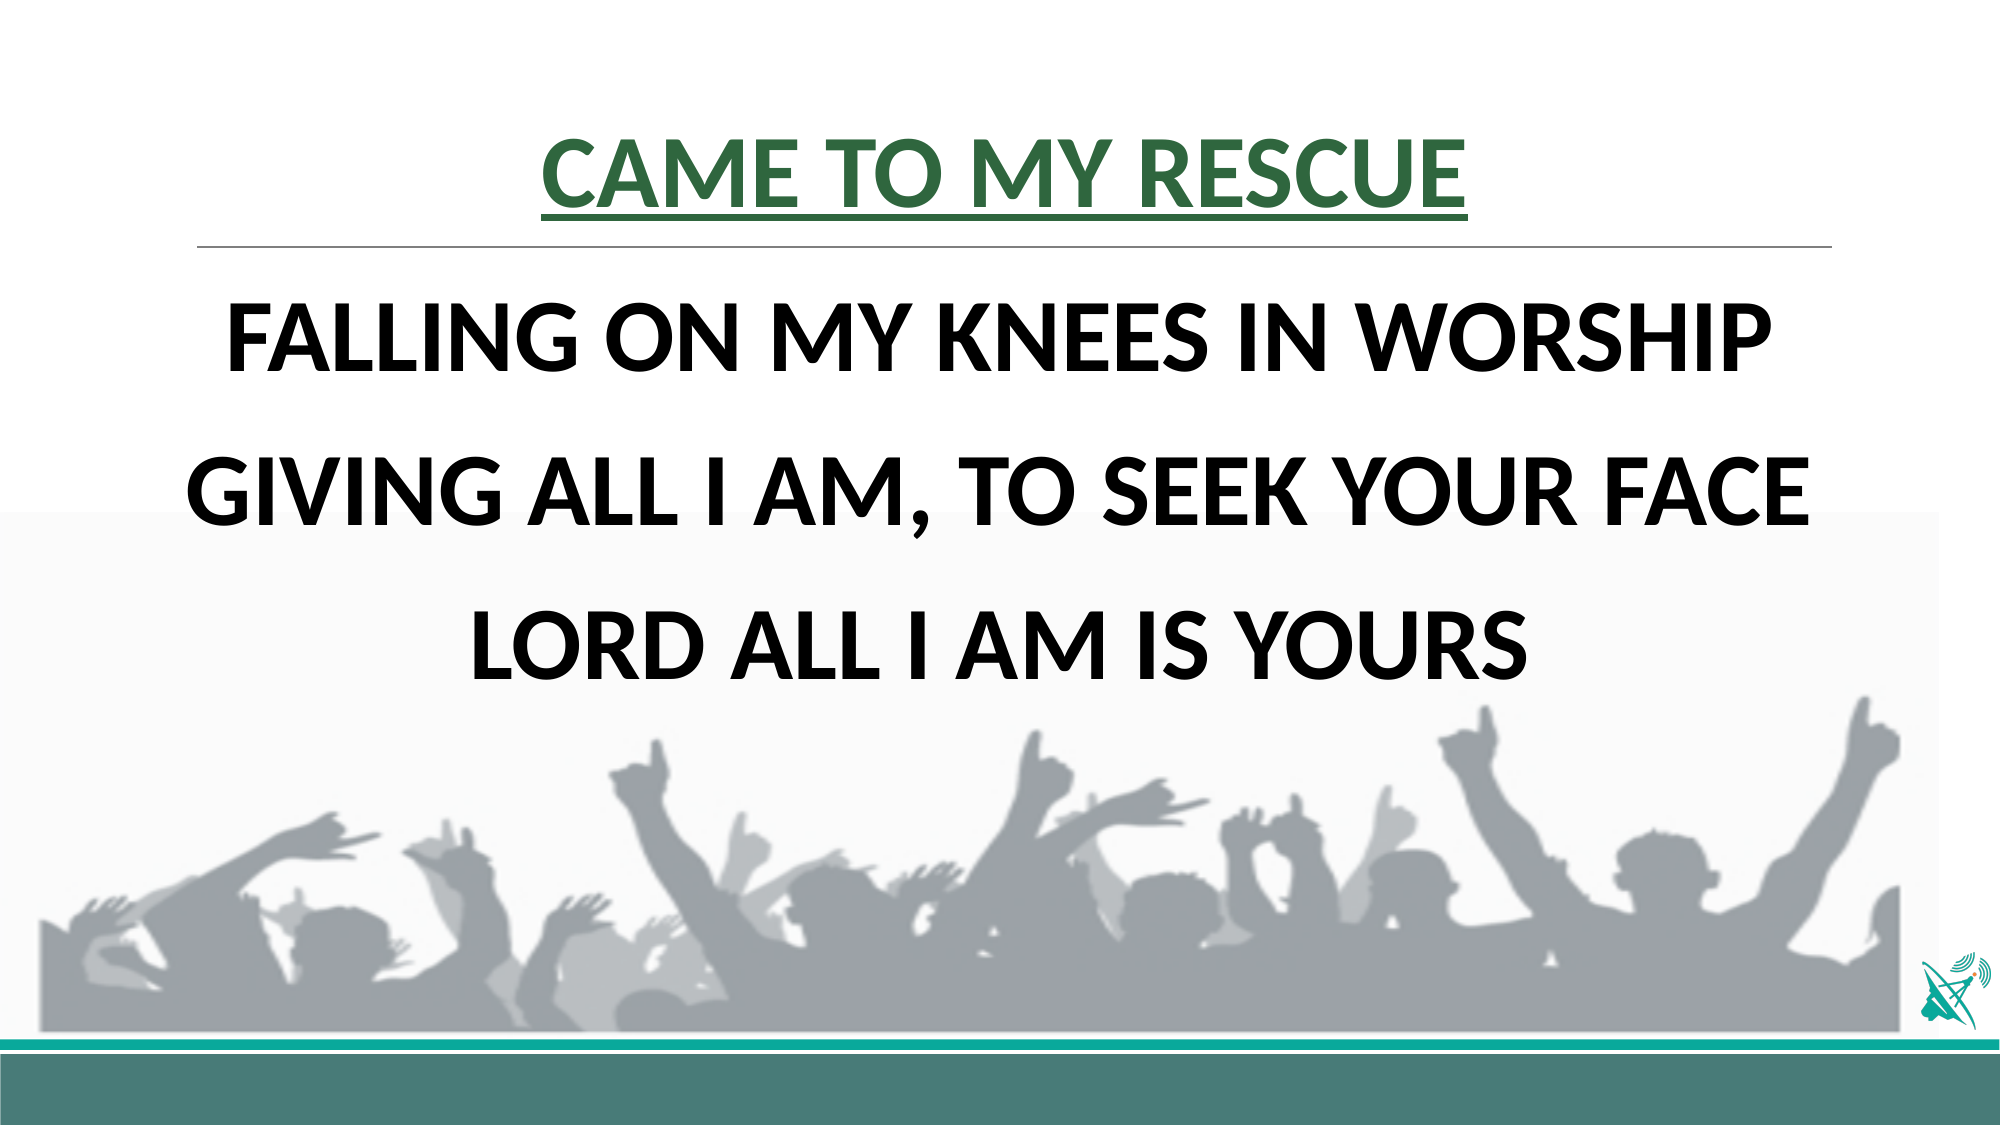

# CAME TO MY RESCUE
FALLING ON MY KNEES IN WORSHIP
GIVING ALL I AM, TO SEEK YOUR FACE
LORD ALL I AM IS YOURS